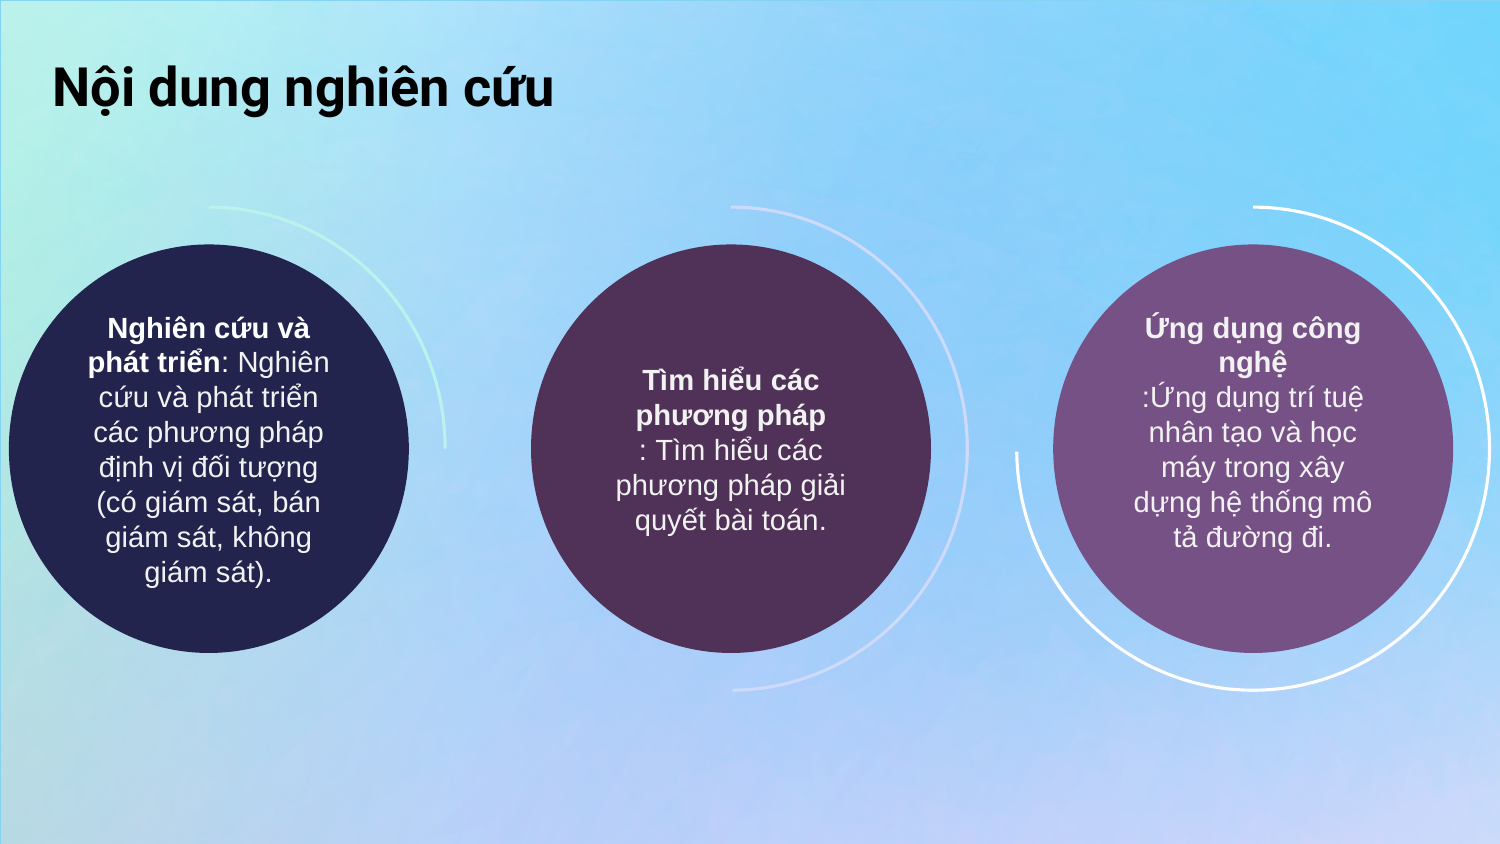

# Nội dung nghiên cứu

Nghiên cứu và phát triển: Nghiên cứu và phát triển các phương pháp định vị đối tượng (có giám sát, bán giám sát, không giám sát).

Tìm hiểu các phương pháp
: Tìm hiểu các phương pháp giải quyết bài toán.

Ứng dụng công nghệ
:Ứng dụng trí tuệ nhân tạo và học máy trong xây dựng hệ thống mô tả đường đi.